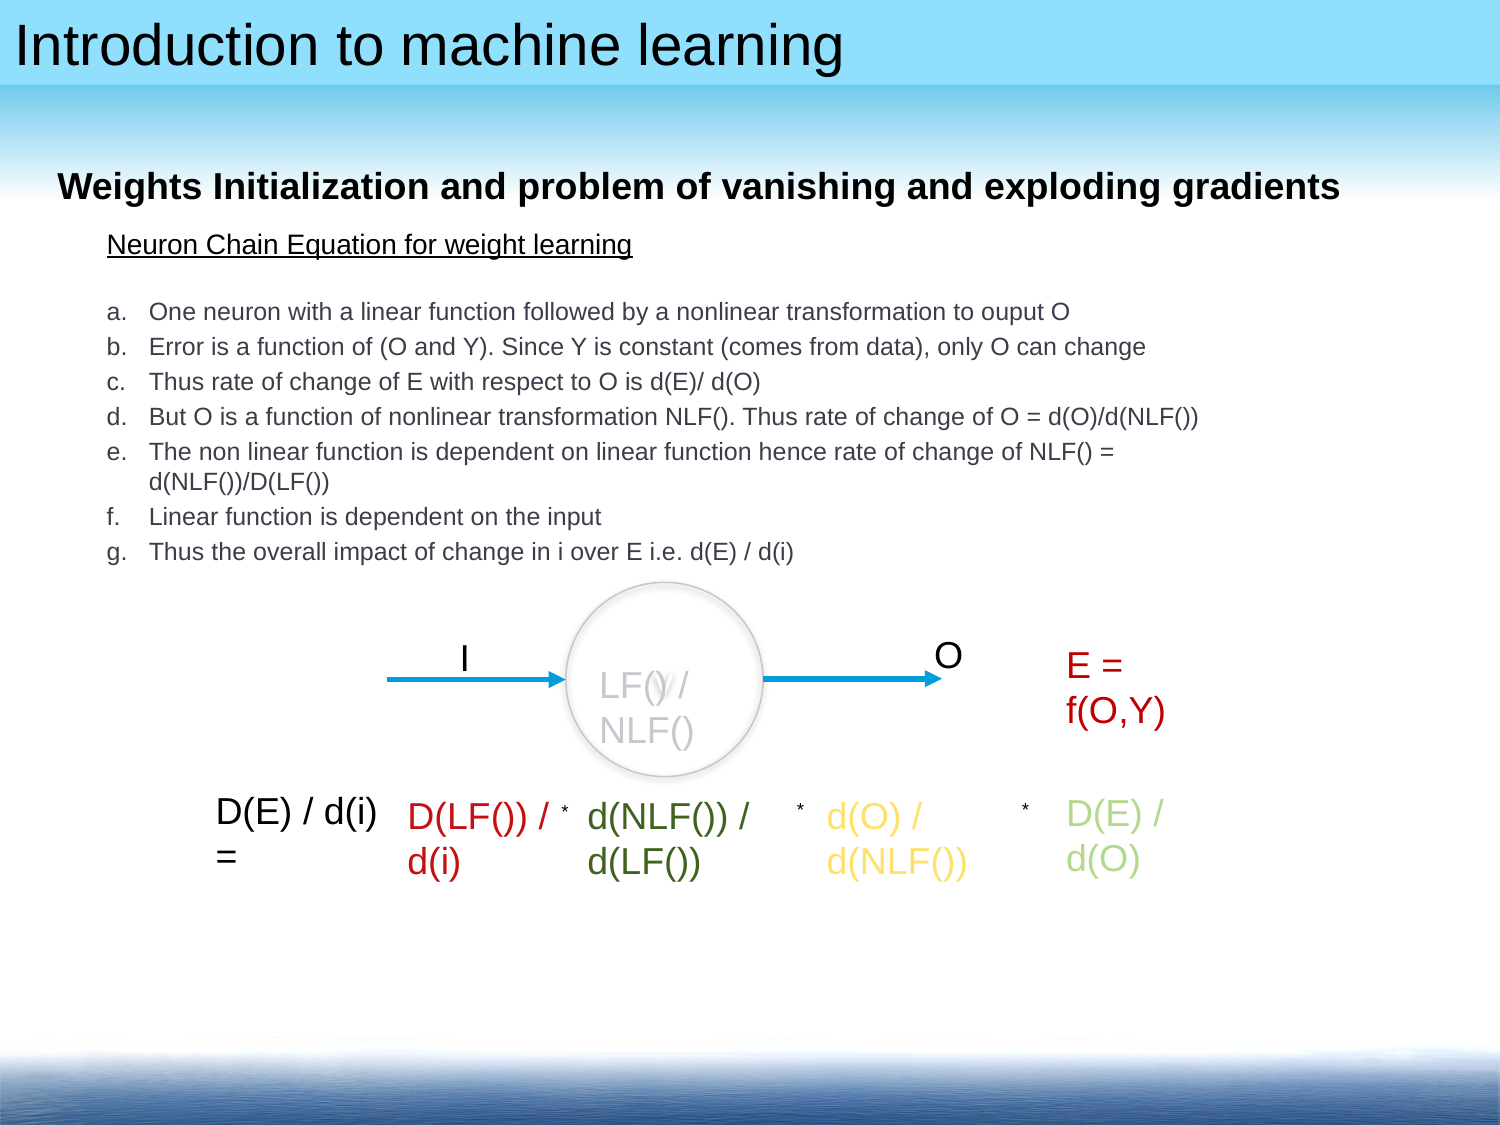

Weights Initialization and problem of vanishing and exploding gradients
Neuron Chain Equation for weight learning

One neuron with a linear function followed by a nonlinear transformation to ouput O
Error is a function of (O and Y). Since Y is constant (comes from data), only O can change
Thus rate of change of E with respect to O is d(E)/ d(O)
But O is a function of nonlinear transformation NLF(). Thus rate of change of O = d(O)/d(NLF())
The non linear function is dependent on linear function hence rate of change of NLF() = d(NLF())/D(LF())
Linear function is dependent on the input
Thus the overall impact of change in i over E i.e. d(E) / d(i)

v
O
I
E = f(O,Y)
LF() / NLF()
D(E) / d(i)  =
D(E) / d(O)
D(LF()) / d(i)
d(NLF()) / d(LF())
d(O) / d(NLF())
*
*
*